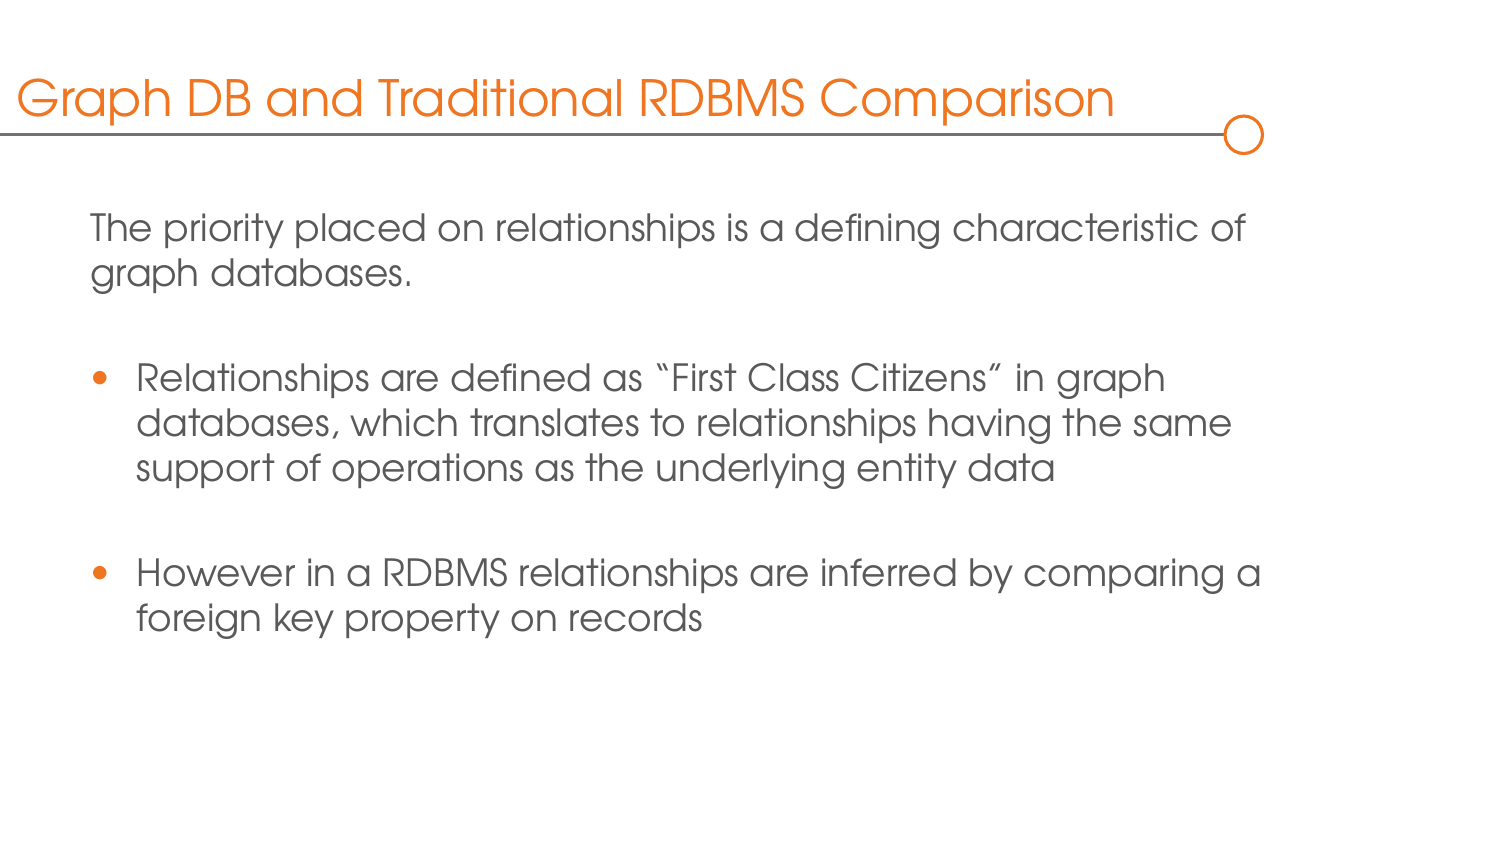

Graph DB and Traditional RDBMS Comparison
The priority placed on relationships is a defining characteristic of graph databases.

Relationships are defined as “First Class Citizens” in graph databases, which translates to relationships having the same support of operations as the underlying entity data

However in a RDBMS relationships are inferred by comparing a foreign key property on records